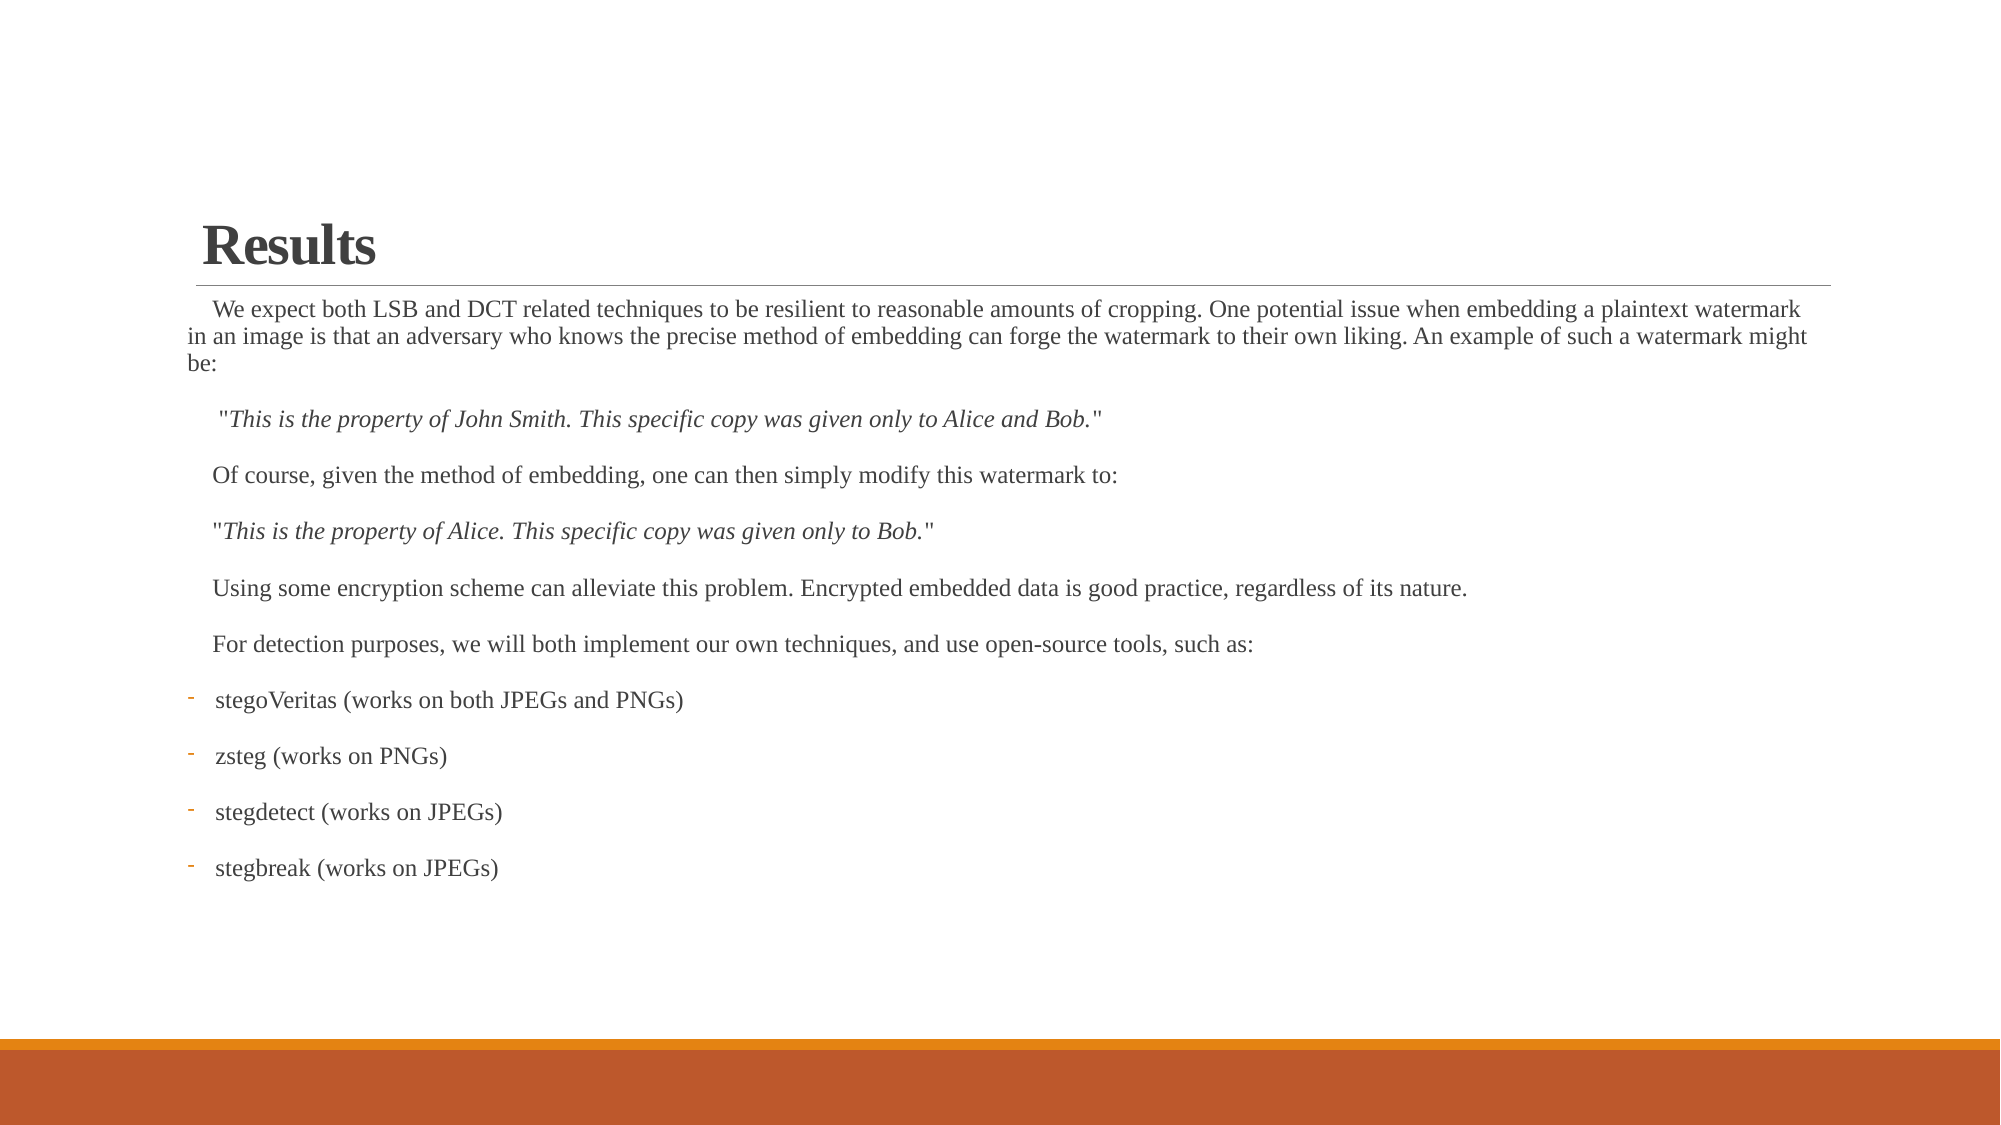

# Results
 We expect both LSB and DCT related techniques to be resilient to reasonable amounts of cropping. One potential issue when embedding a plaintext watermark in an image is that an adversary who knows the precise method of embedding can forge the watermark to their own liking. An example of such a watermark might be:
  "This is the property of John Smith. This specific copy was given only to Alice and Bob."
 Of course, given the method of embedding, one can then simply modify this watermark to:
 "This is the property of Alice. This specific copy was given only to Bob."
 Using some encryption scheme can alleviate this problem. Encrypted embedded data is good practice, regardless of its nature.
 For detection purposes, we will both implement our own techniques, and use open-source tools, such as:
stegoVeritas (works on both JPEGs and PNGs)
zsteg (works on PNGs)
stegdetect (works on JPEGs)
stegbreak (works on JPEGs)